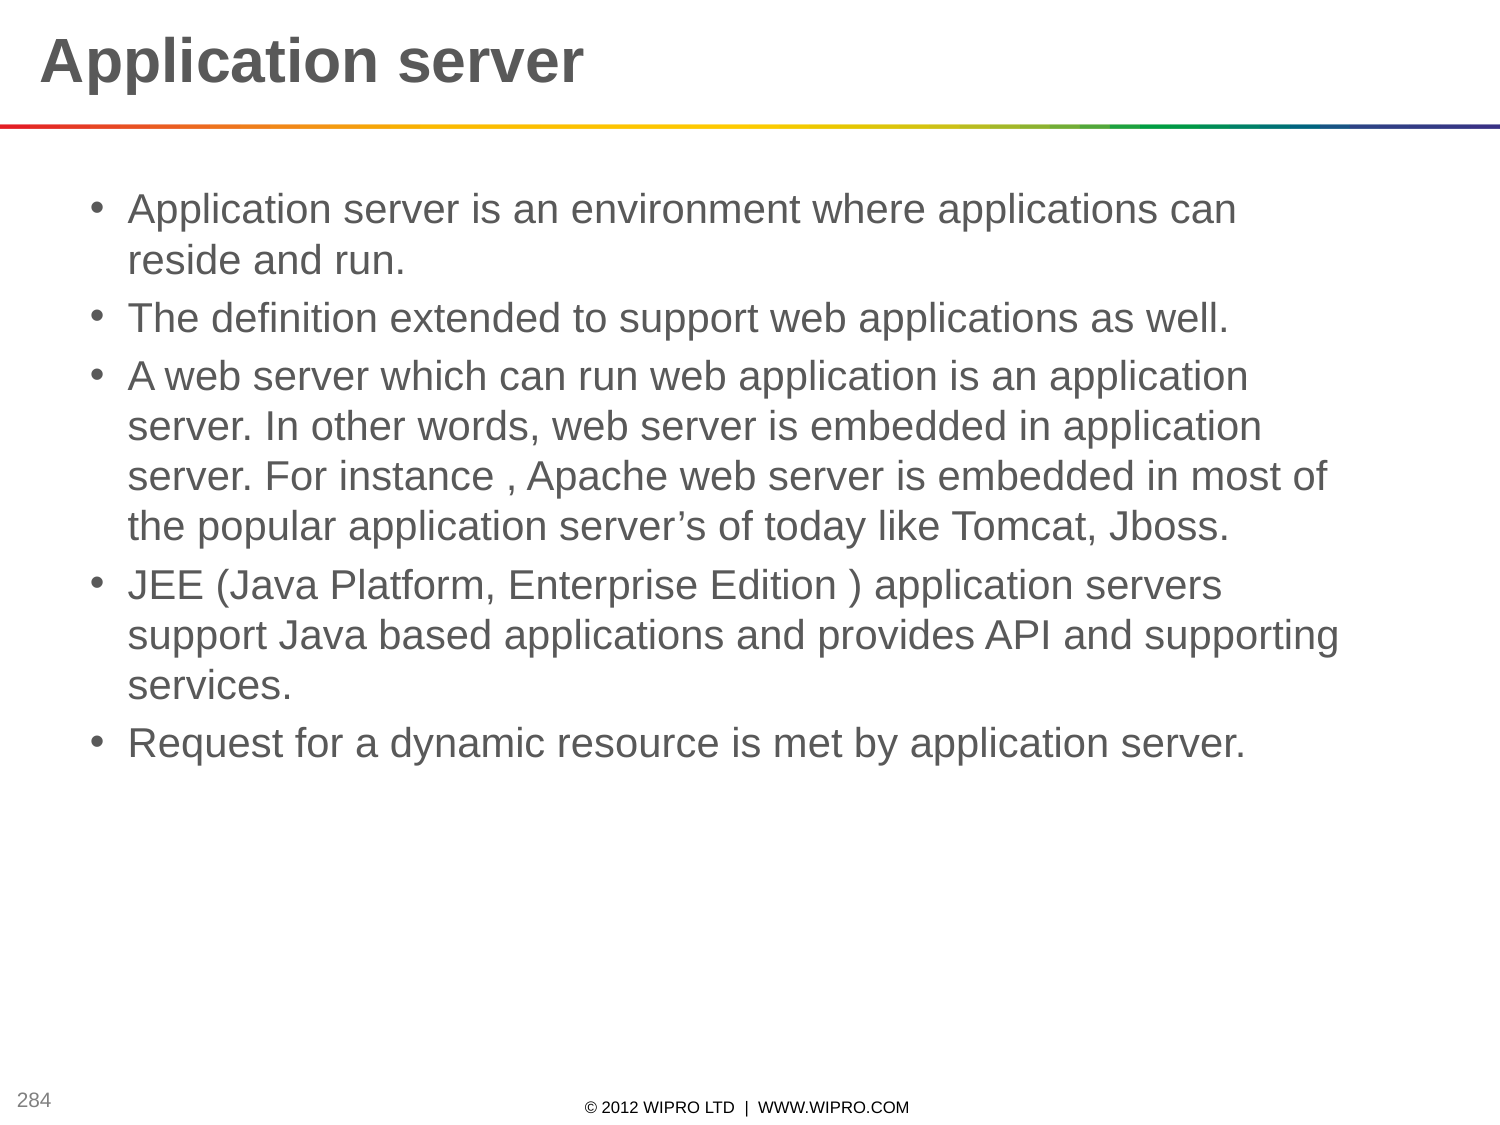

# Application server
Application server is an environment where applications can reside and run.
The definition extended to support web applications as well.
A web server which can run web application is an application server. In other words, web server is embedded in application server. For instance , Apache web server is embedded in most of the popular application server’s of today like Tomcat, Jboss.
JEE (Java Platform, Enterprise Edition ) application servers support Java based applications and provides API and supporting services.
Request for a dynamic resource is met by application server.